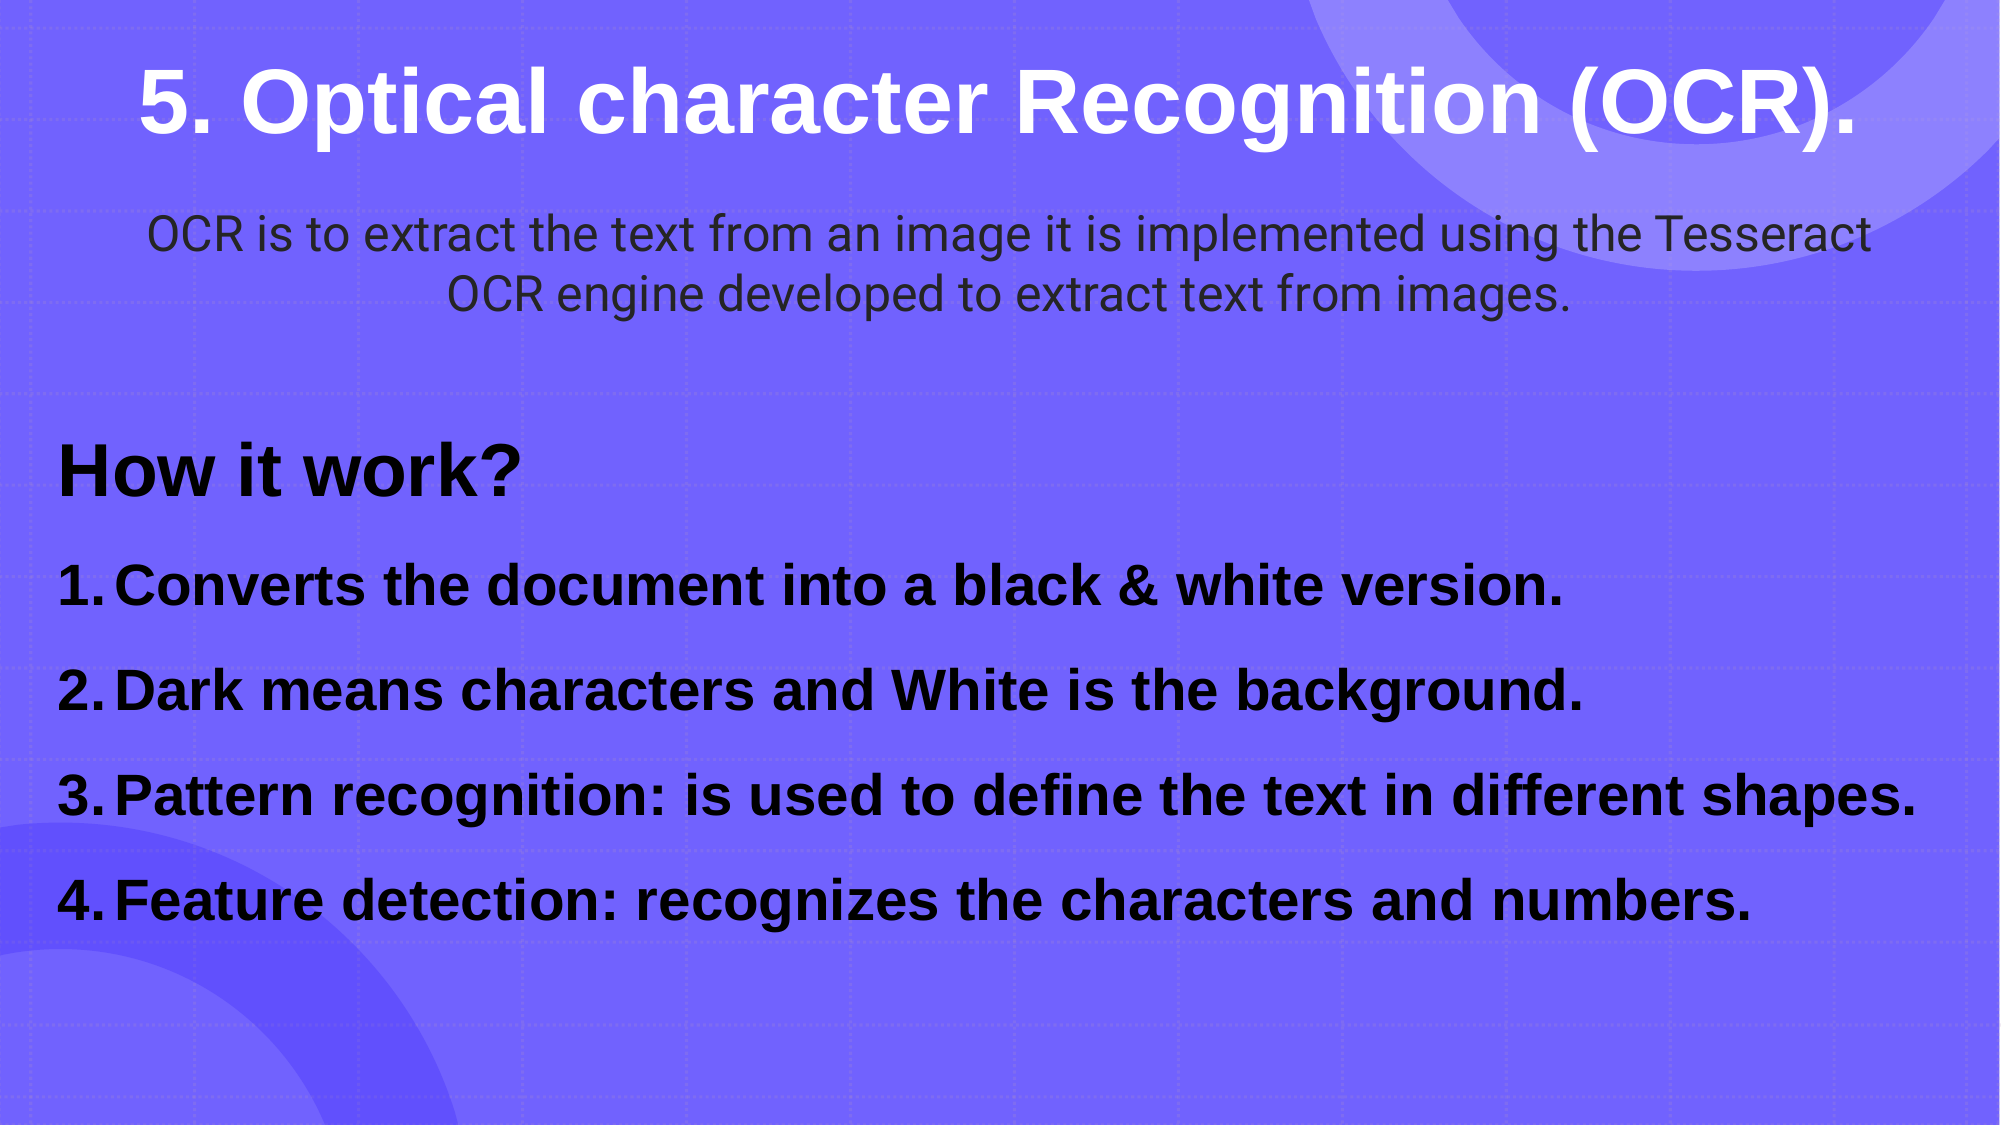

5. Optical character Recognition (OCR).
OCR is to extract the text from an image it is implemented using the Tesseract OCR engine developed to extract text from images.
How it work?
Converts the document into a black & white version.
Dark means characters and White is the background.
Pattern recognition: is used to define the text in different shapes.
Feature detection: recognizes the characters and numbers.